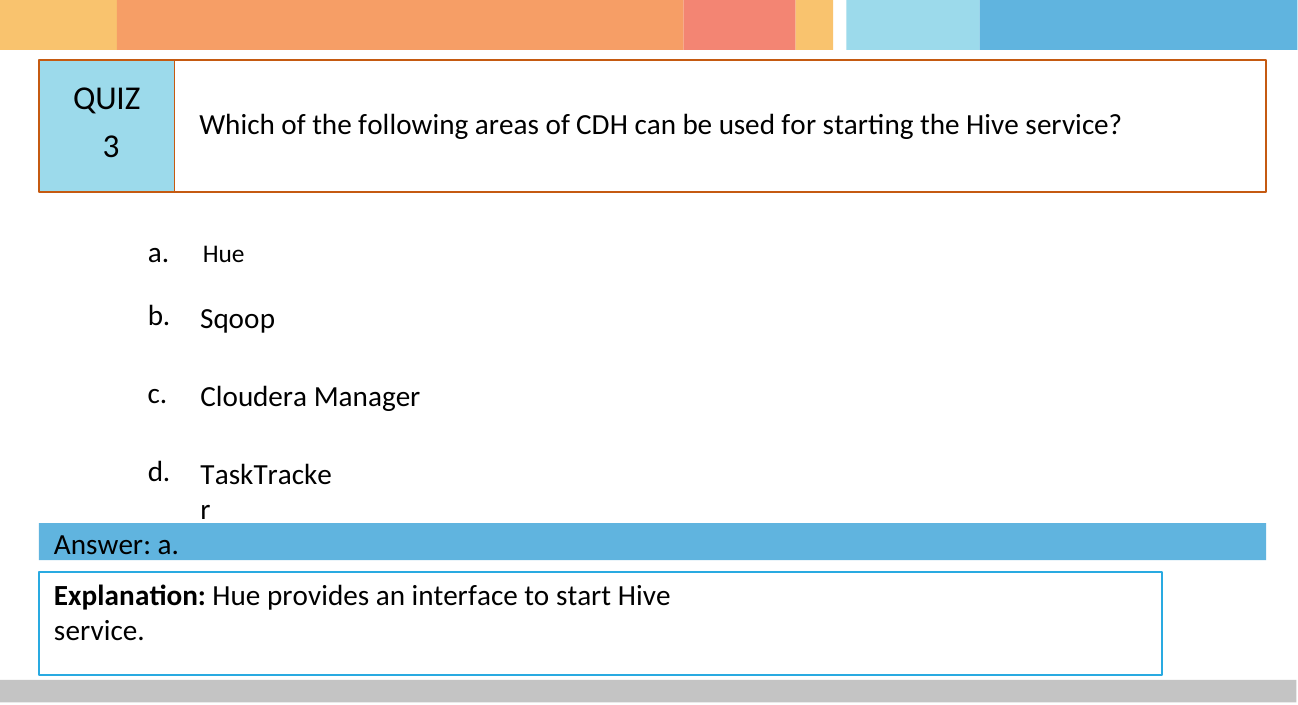

# QUIZ 3
Which of the following areas of CDH can be used for starting the Hive service?
a.	Hue

b.
Sqoop
c.
Cloudera Manager
d.
TaskTracker
Answer: a.

Explanation: Hue provides an interface to start Hive service.